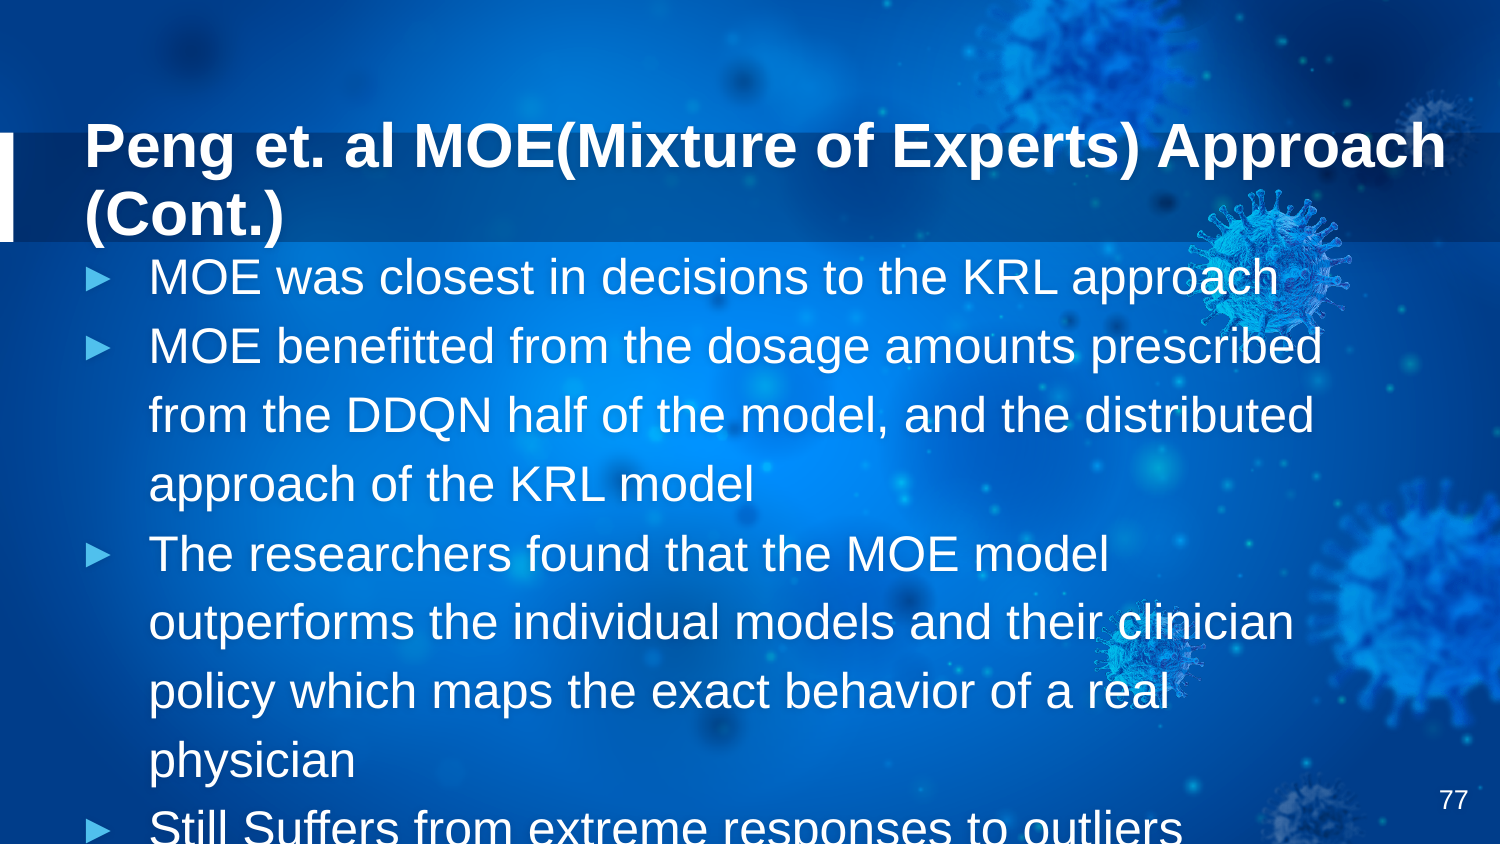

# Peng et. al MOE(Mixture of Experts) Approach (Cont.)
MOE was closest in decisions to the KRL approach
MOE benefitted from the dosage amounts prescribed from the DDQN half of the model, and the distributed approach of the KRL model
The researchers found that the MOE model outperforms the individual models and their clinician policy which maps the exact behavior of a real physician
Still Suffers from extreme responses to outliers
77